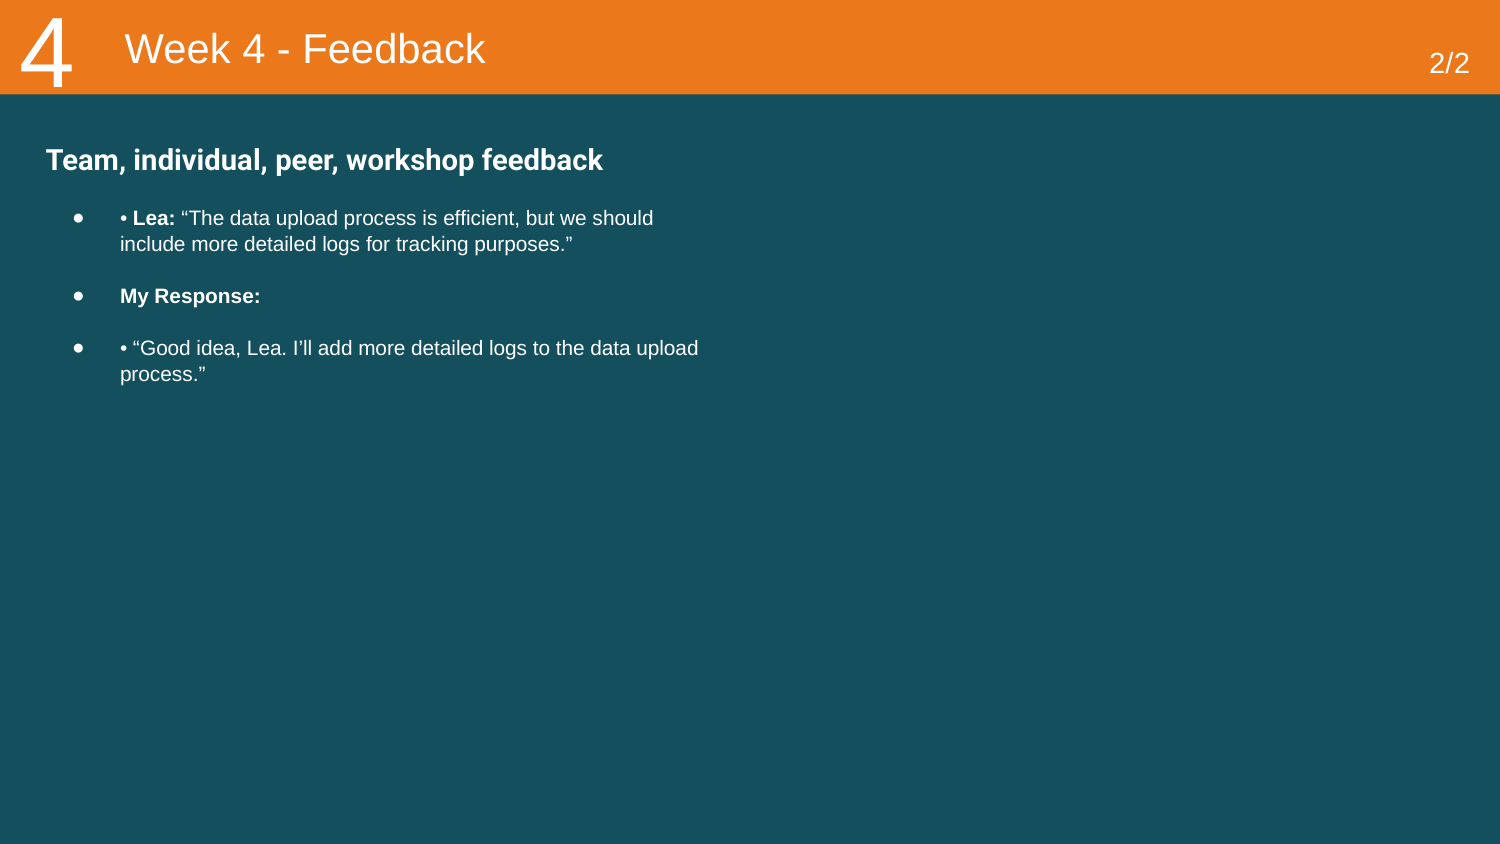

4
# Week 4 - Feedback
2/2
Team, individual, peer, workshop feedback
• Lea: “The data upload process is efficient, but we should include more detailed logs for tracking purposes.”

My Response:

• “Good idea, Lea. I’ll add more detailed logs to the data upload process.”